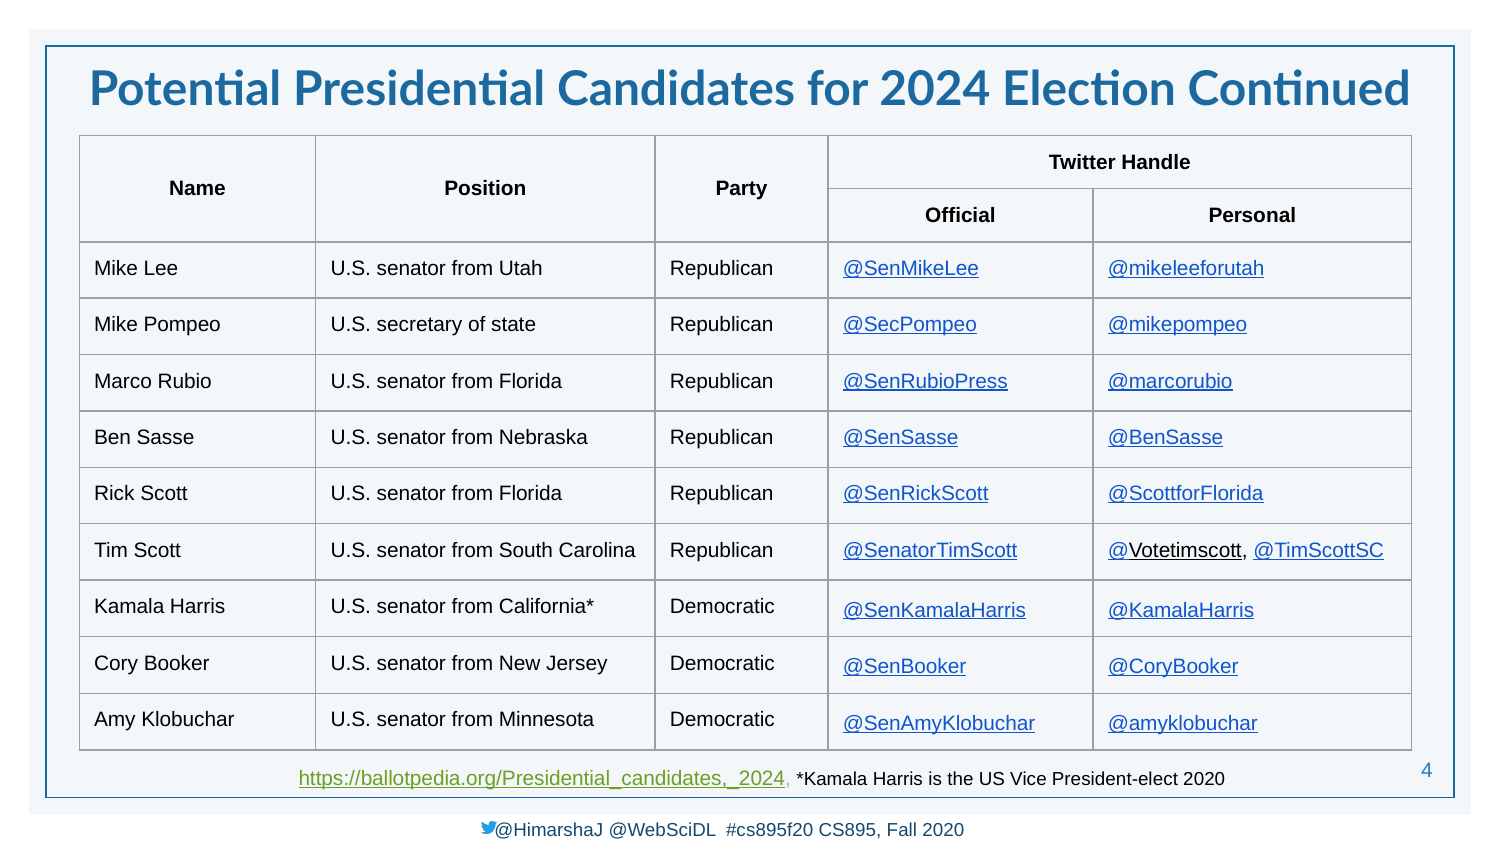

Potential Presidential Candidates for 2024 Election Continued
| Name | Position | Party | Twitter Handle |  |
| --- | --- | --- | --- | --- |
|  |  |  | Official | Personal |
| Mike Lee | U.S. senator from Utah | Republican | @SenMikeLee | @mikeleeforutah |
| Mike Pompeo | U.S. secretary of state | Republican | @SecPompeo | @mikepompeo |
| Marco Rubio | U.S. senator from Florida | Republican | @SenRubioPress | @marcorubio |
| Ben Sasse | U.S. senator from Nebraska | Republican | @SenSasse | @BenSasse |
| Rick Scott | U.S. senator from Florida | Republican | @SenRickScott | @ScottforFlorida |
| Tim Scott | U.S. senator from South Carolina | Republican | @SenatorTimScott | @Votetimscott, @TimScottSC |
| Kamala Harris | U.S. senator from California\* | Democratic | @SenKamalaHarris | @KamalaHarris |
| Cory Booker | U.S. senator from New Jersey | Democratic | @SenBooker | @CoryBooker |
| Amy Klobuchar | U.S. senator from Minnesota | Democratic | @SenAmyKlobuchar | @amyklobuchar |
4
https://ballotpedia.org/Presidential_candidates,_2024, *Kamala Harris is the US Vice President-elect 2020